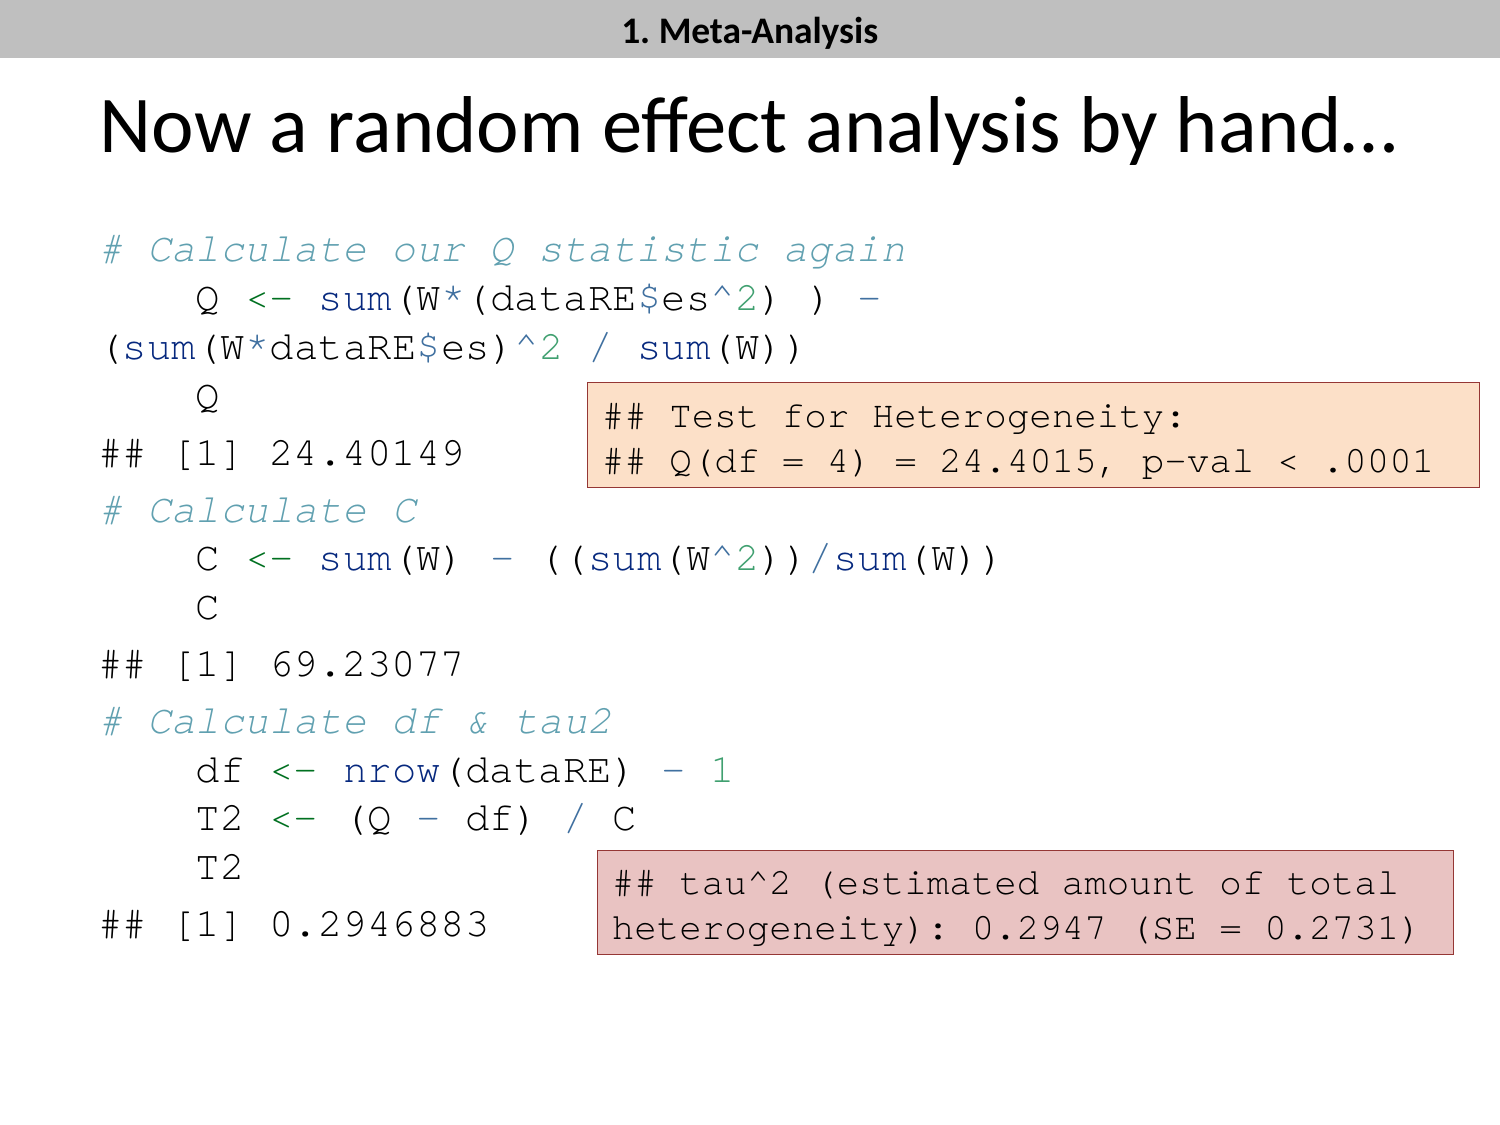

1. Meta-Analysis
Now a random effect analysis by hand…
# Calculate our Q statistic again Q <- sum(W*(dataRE$es^2) ) - (sum(W*dataRE$es)^2 / sum(W)) Q
## [1] 24.40149
# Calculate C C <- sum(W) - ((sum(W^2))/sum(W)) C
## [1] 69.23077
# Calculate df & tau2 df <- nrow(dataRE) - 1 T2 <- (Q - df) / C T2
## [1] 0.2946883
## Test for Heterogeneity:
## Q(df = 4) = 24.4015, p-val < .0001
## tau^2 (estimated amount of total heterogeneity): 0.2947 (SE = 0.2731)